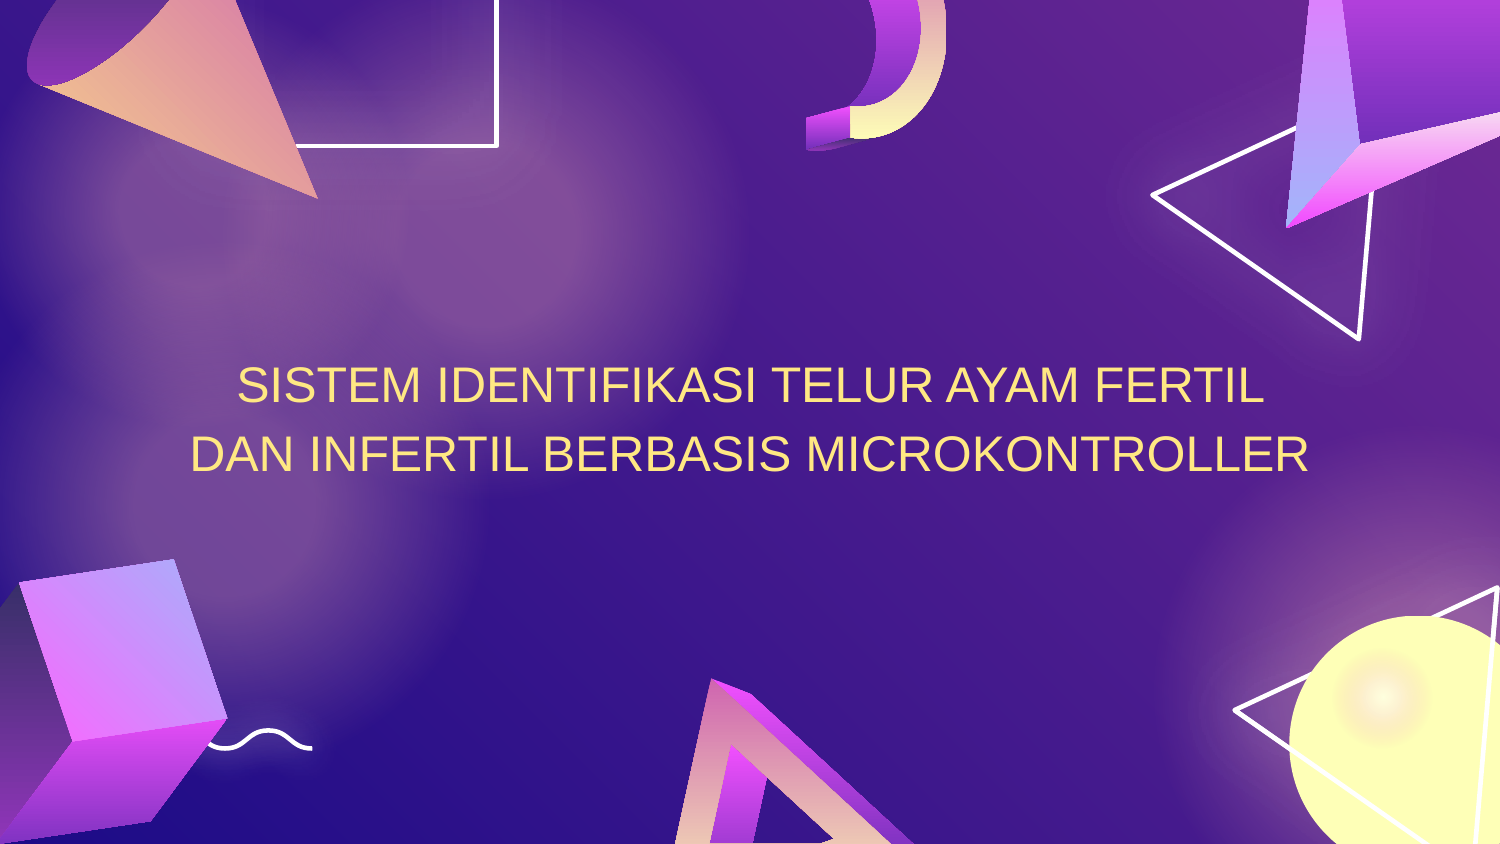

# SISTEM IDENTIFIKASI TELUR AYAM FERTIL DAN INFERTIL BERBASIS MICROKONTROLLER